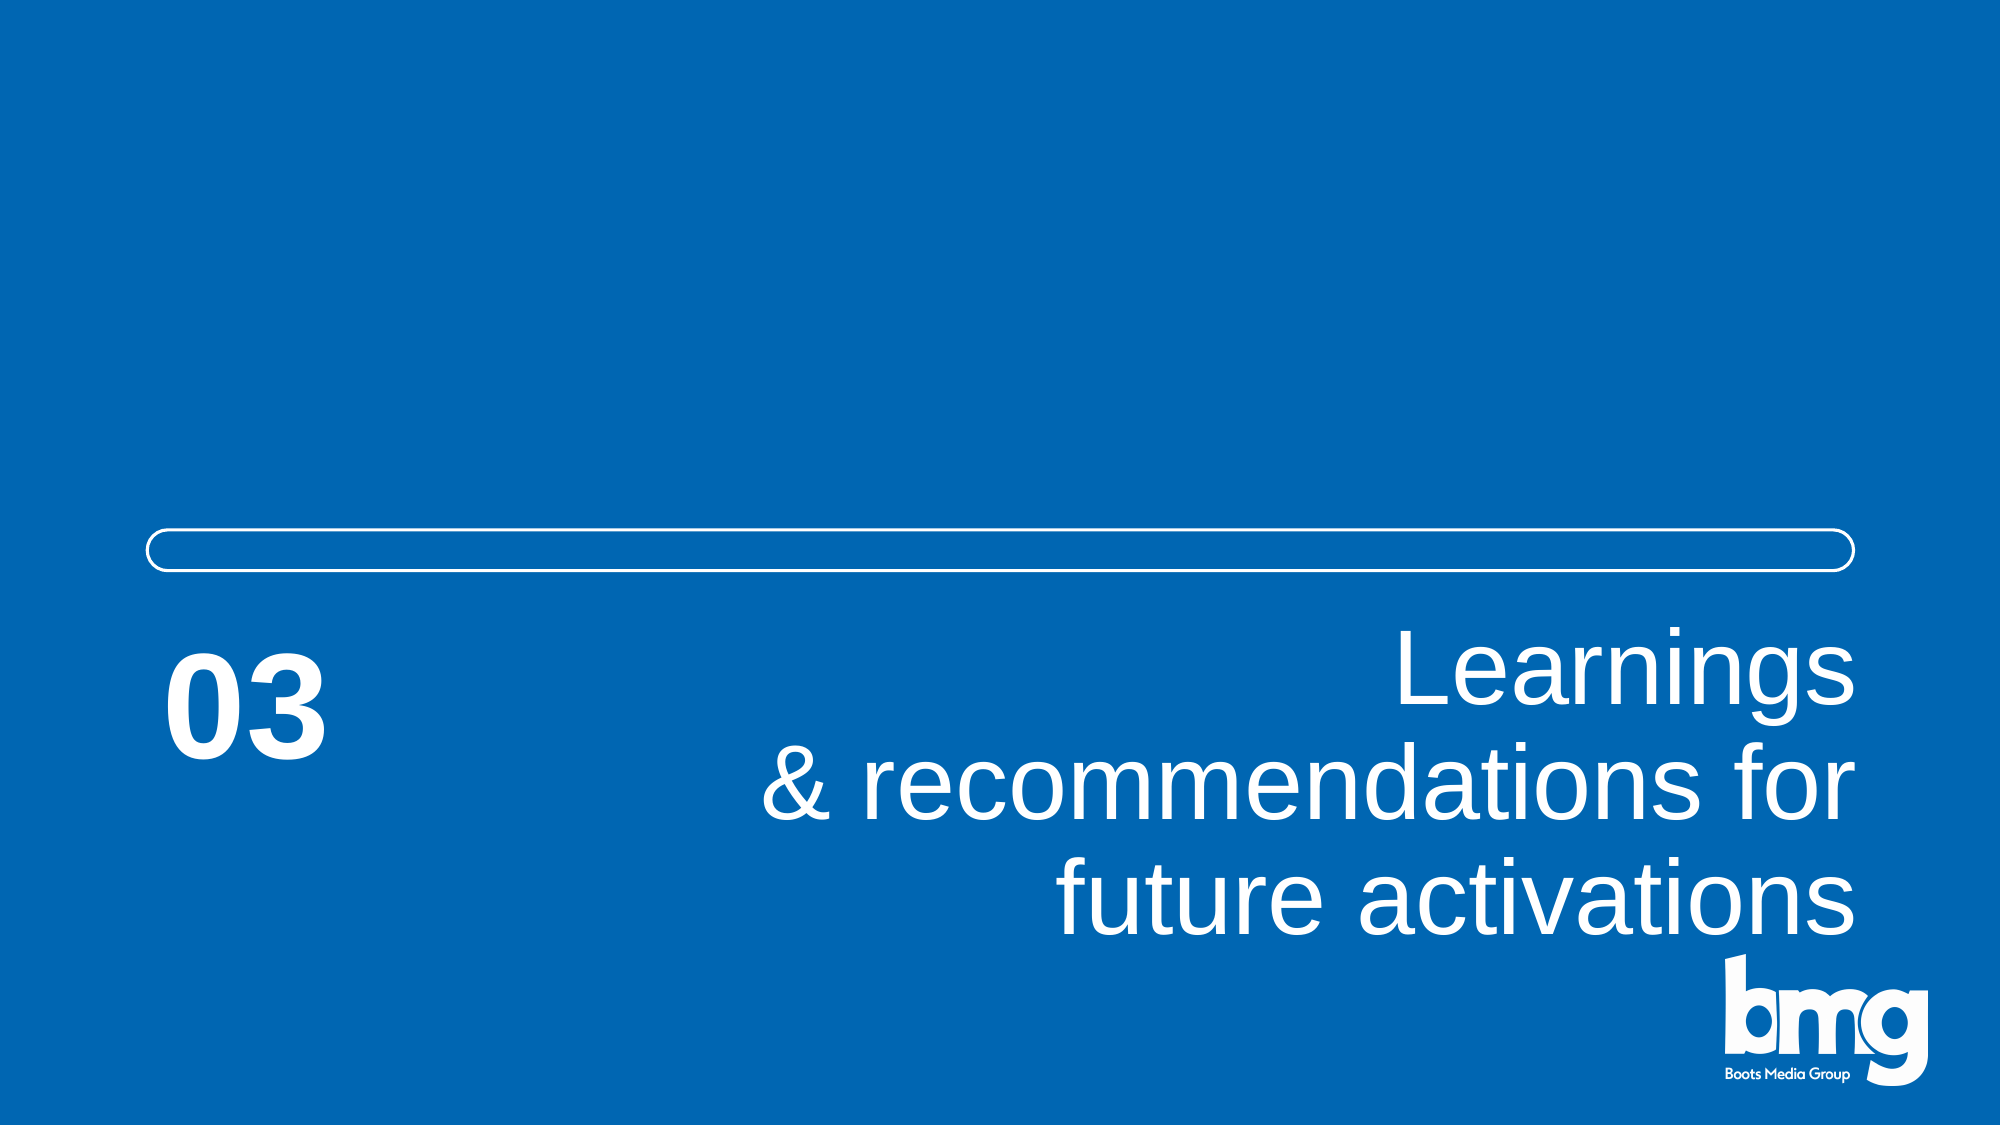

03
# Learnings & recommendations for future activations